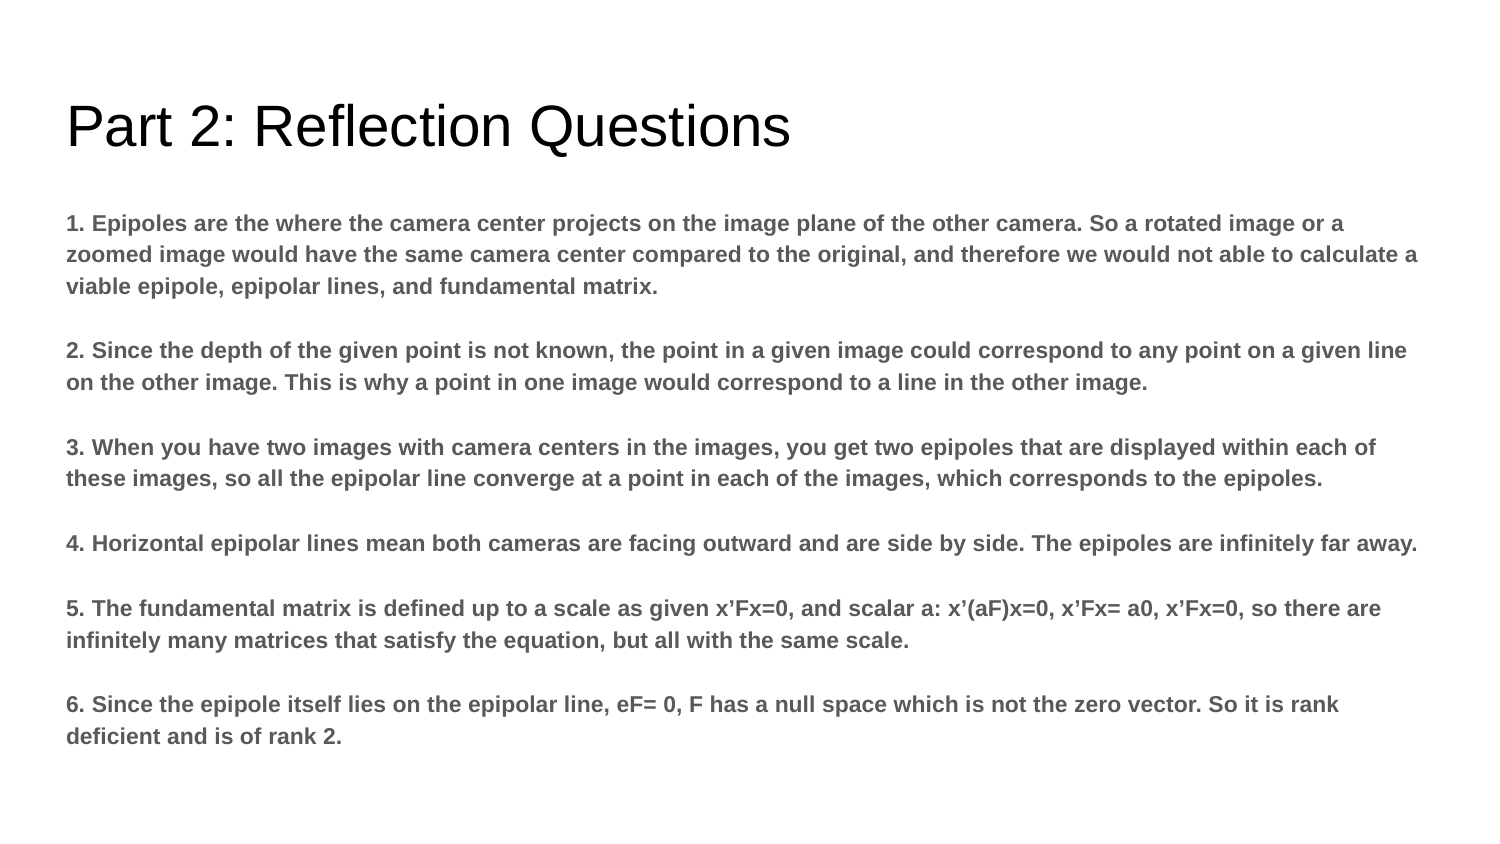

# Part 2: Reflection Questions
1. Epipoles are the where the camera center projects on the image plane of the other camera. So a rotated image or a zoomed image would have the same camera center compared to the original, and therefore we would not able to calculate a viable epipole, epipolar lines, and fundamental matrix.
2. Since the depth of the given point is not known, the point in a given image could correspond to any point on a given line on the other image. This is why a point in one image would correspond to a line in the other image.
3. When you have two images with camera centers in the images, you get two epipoles that are displayed within each of these images, so all the epipolar line converge at a point in each of the images, which corresponds to the epipoles.
4. Horizontal epipolar lines mean both cameras are facing outward and are side by side. The epipoles are infinitely far away.
5. The fundamental matrix is defined up to a scale as given x’Fx=0, and scalar a: x’(aF)x=0, x’Fx= a0, x’Fx=0, so there are infinitely many matrices that satisfy the equation, but all with the same scale.
6. Since the epipole itself lies on the epipolar line, eF= 0, F has a null space which is not the zero vector. So it is rank deficient and is of rank 2.